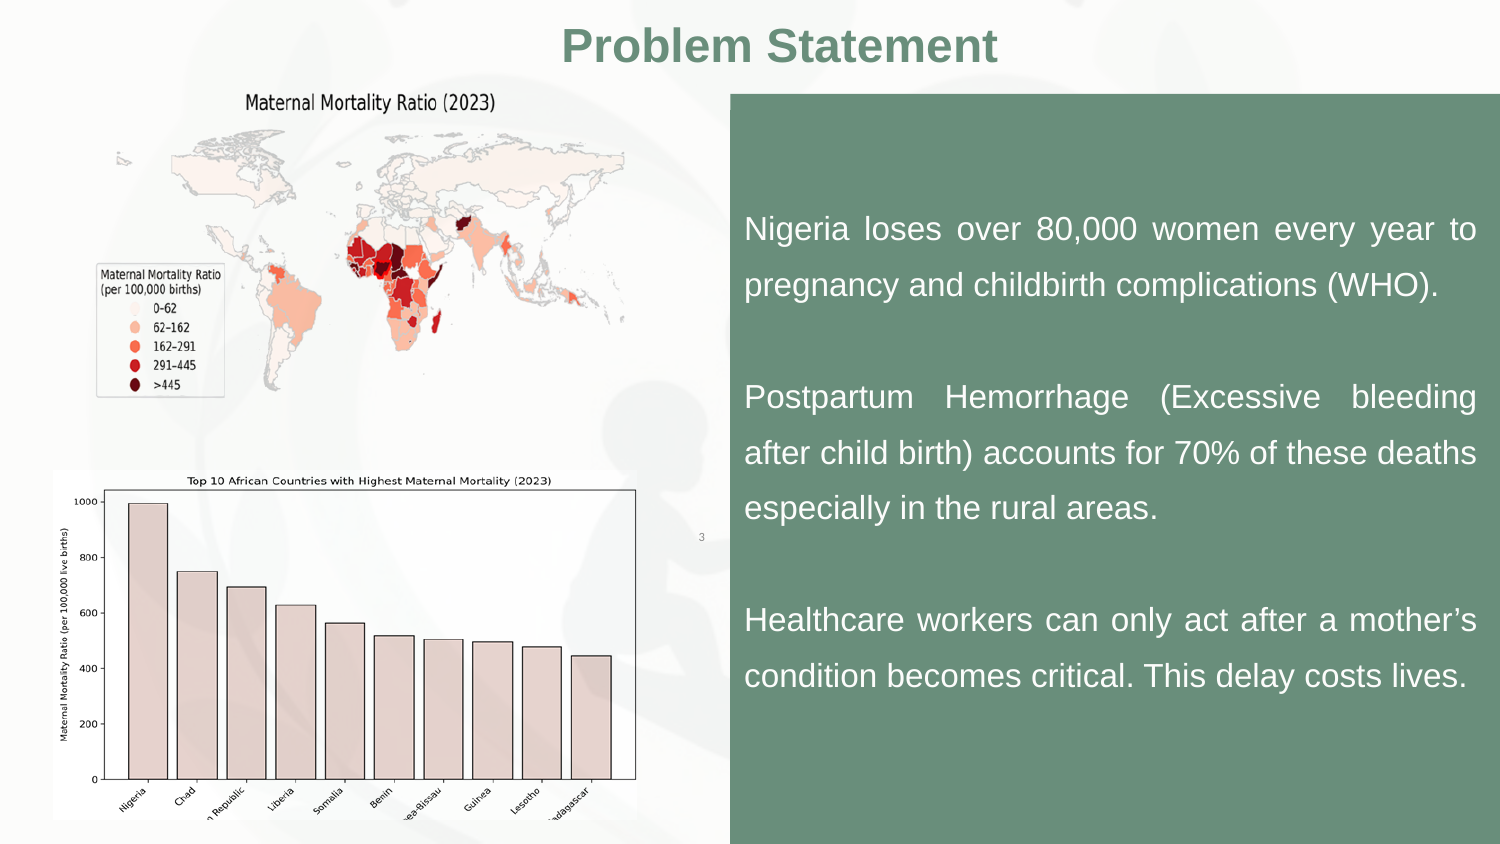

Problem Statement

Nigeria loses over 80,000 women every year to pregnancy and childbirth complications (WHO).

Postpartum Hemorrhage (Excessive bleeding after child birth) accounts for 70% of these deaths especially in the rural areas.

Healthcare workers can only act after a mother’s condition becomes critical. This delay costs lives.

3